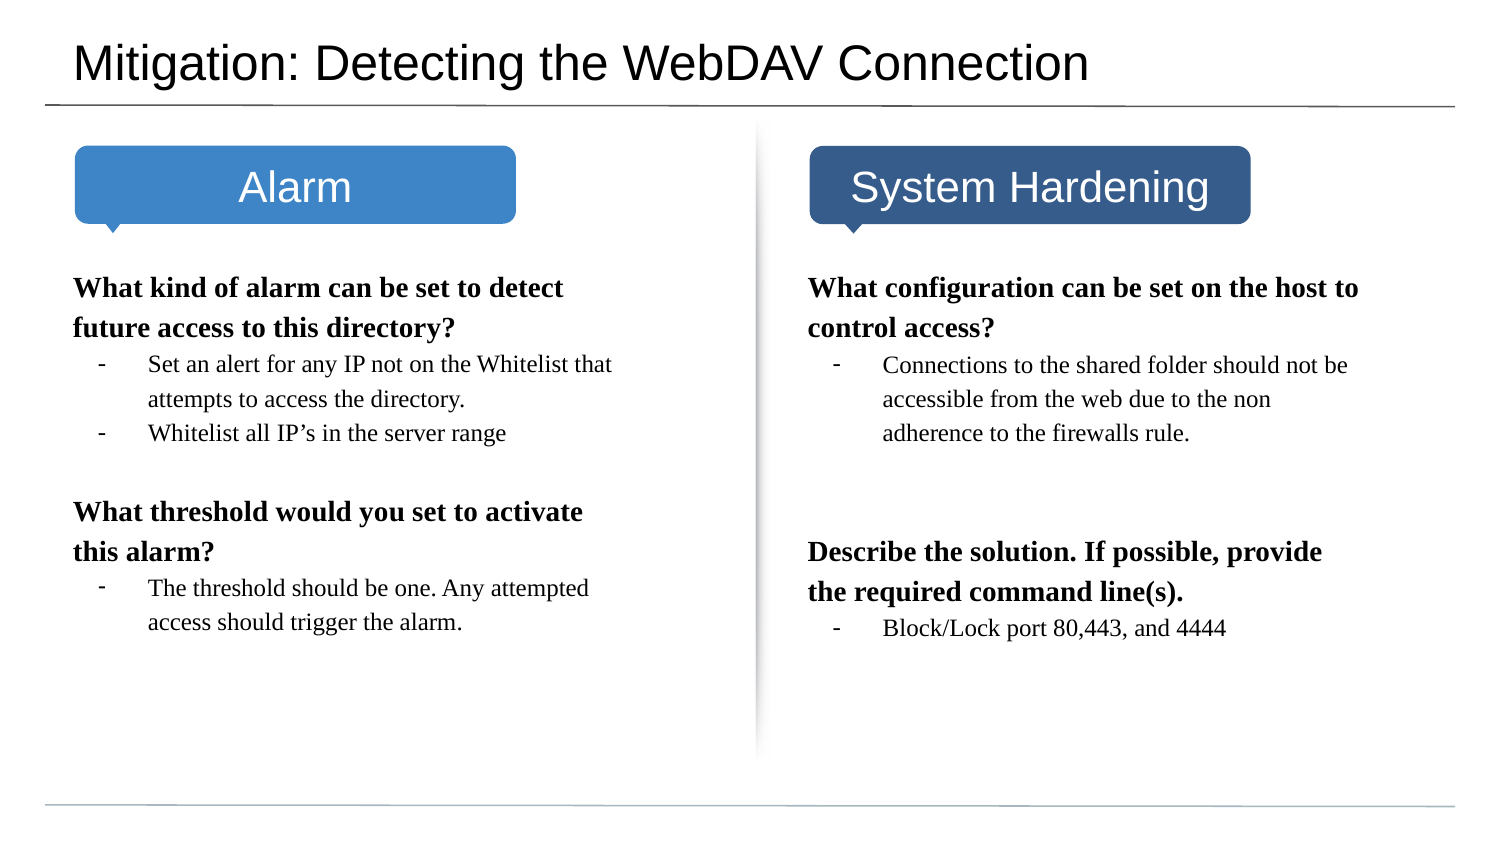

# Mitigation: Detecting the WebDAV Connection
What kind of alarm can be set to detect future access to this directory?
Set an alert for any IP not on the Whitelist that attempts to access the directory.
Whitelist all IP’s in the server range

What threshold would you set to activate this alarm?
The threshold should be one. Any attempted access should trigger the alarm.
What configuration can be set on the host to control access?
Connections to the shared folder should not be accessible from the web due to the non adherence to the firewalls rule.

Describe the solution. If possible, provide the required command line(s).
Block/Lock port 80,443, and 4444